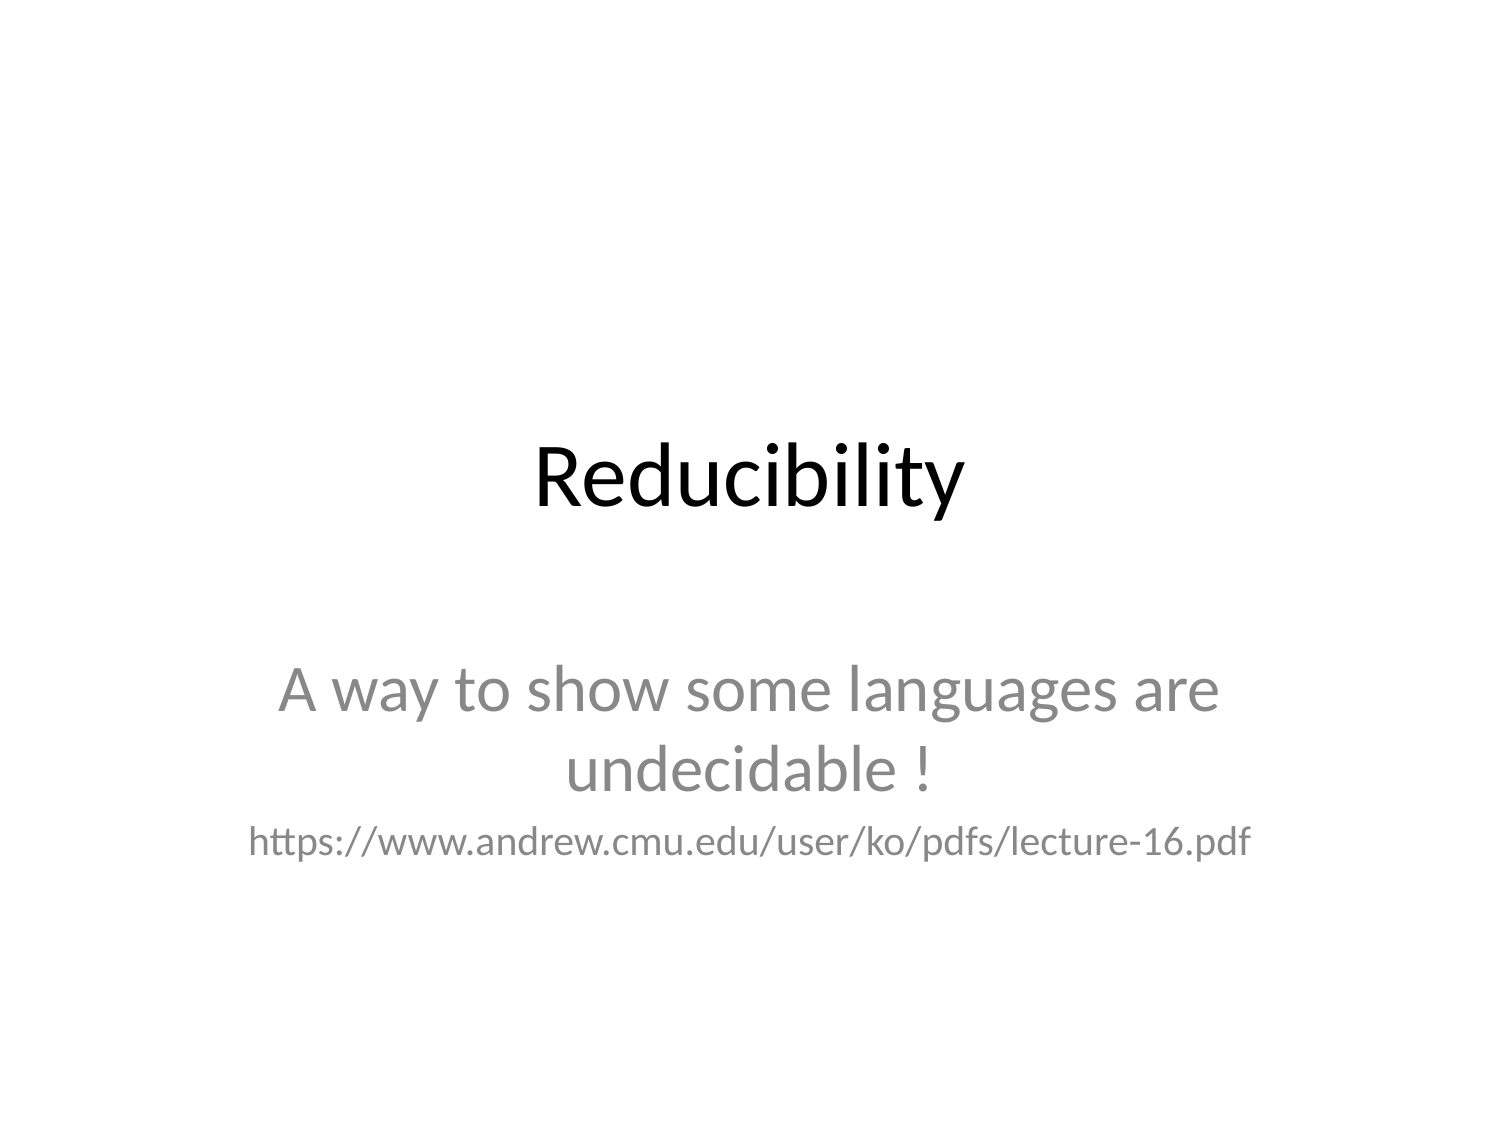

# Reducibility
A way to show some languages are undecidable !
https://www.andrew.cmu.edu/user/ko/pdfs/lecture-16.pdf